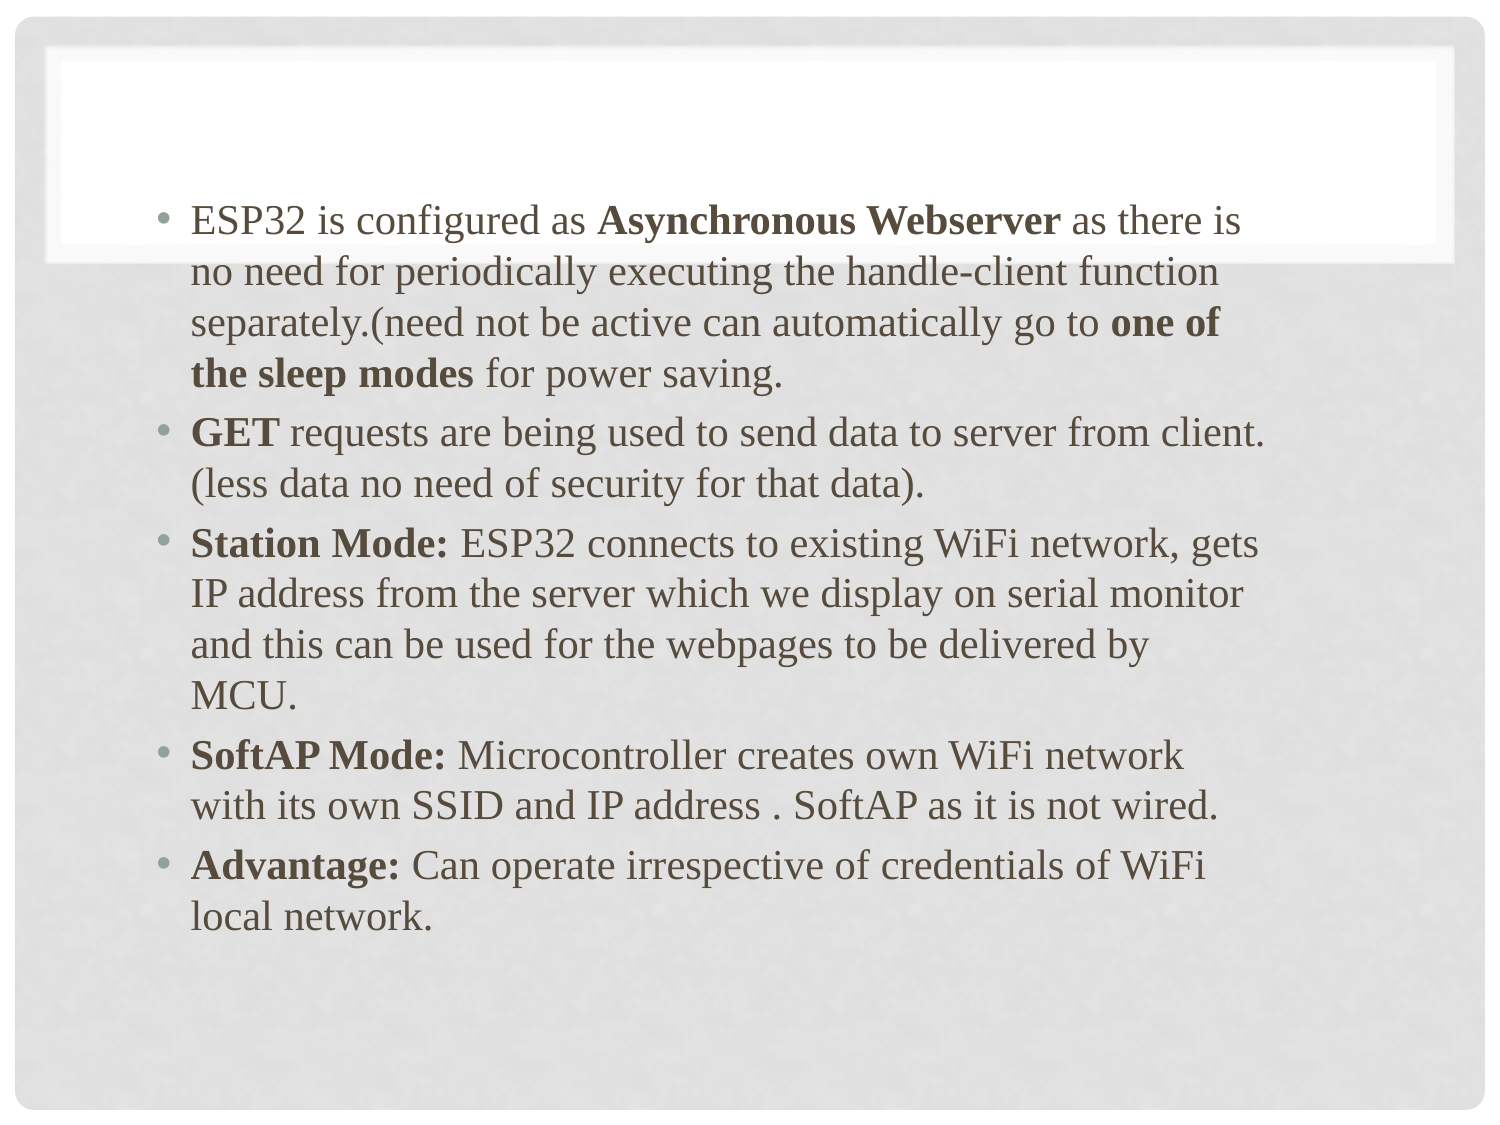

ESP32 is configured as Asynchronous Webserver as there is no need for periodically executing the handle-client function separately.(need not be active can automatically go to one of the sleep modes for power saving.
GET requests are being used to send data to server from client.(less data no need of security for that data).
Station Mode: ESP32 connects to existing WiFi network, gets IP address from the server which we display on serial monitor and this can be used for the webpages to be delivered by MCU.
SoftAP Mode: Microcontroller creates own WiFi network with its own SSID and IP address . SoftAP as it is not wired.
Advantage: Can operate irrespective of credentials of WiFi local network.